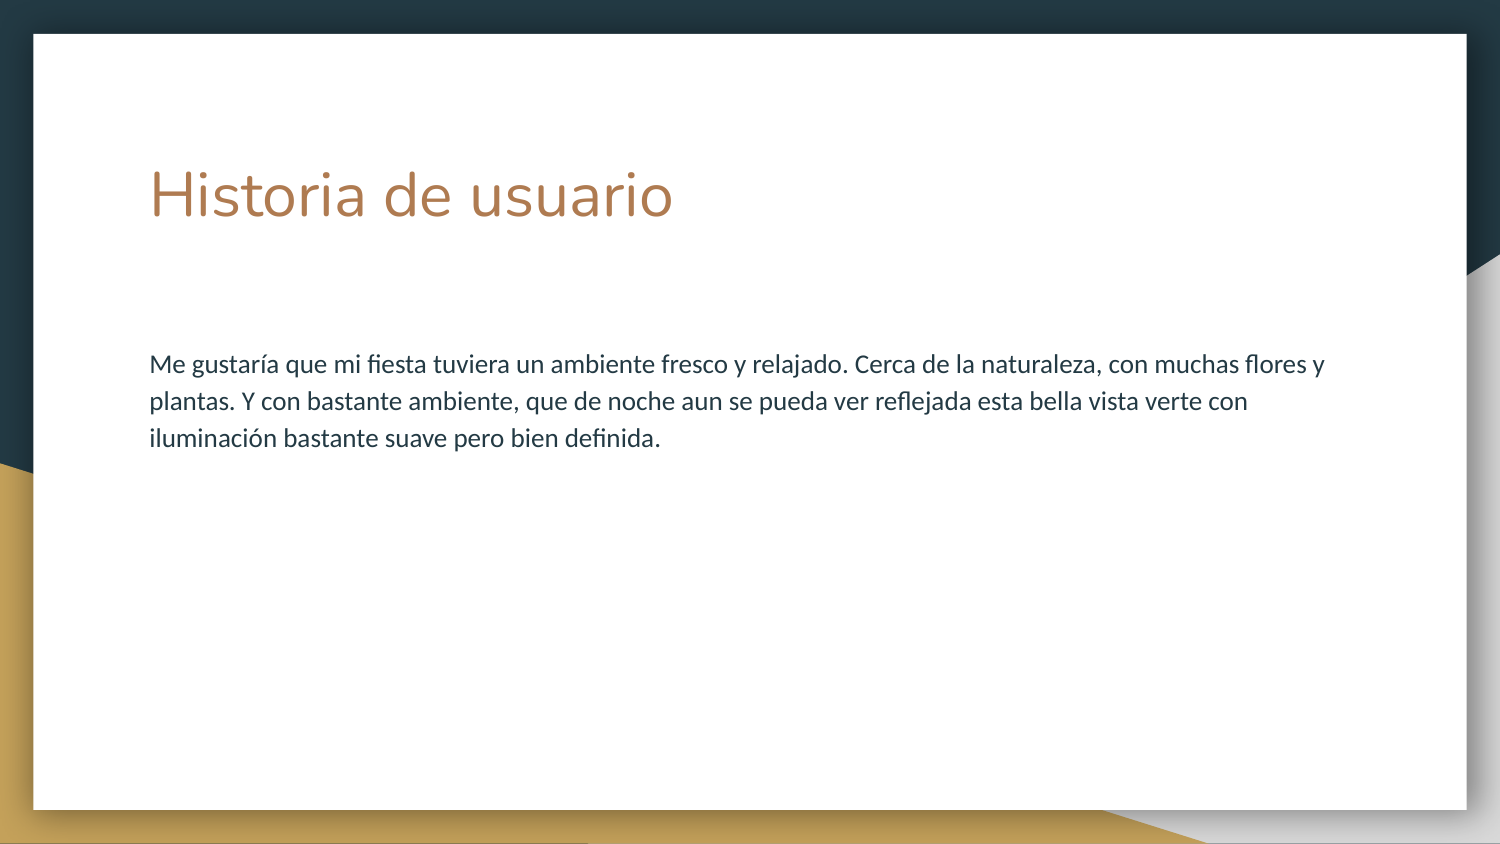

# Historia de usuario
Me gustaría que mi fiesta tuviera un ambiente fresco y relajado. Cerca de la naturaleza, con muchas flores y plantas. Y con bastante ambiente, que de noche aun se pueda ver reflejada esta bella vista verte con iluminación bastante suave pero bien definida.